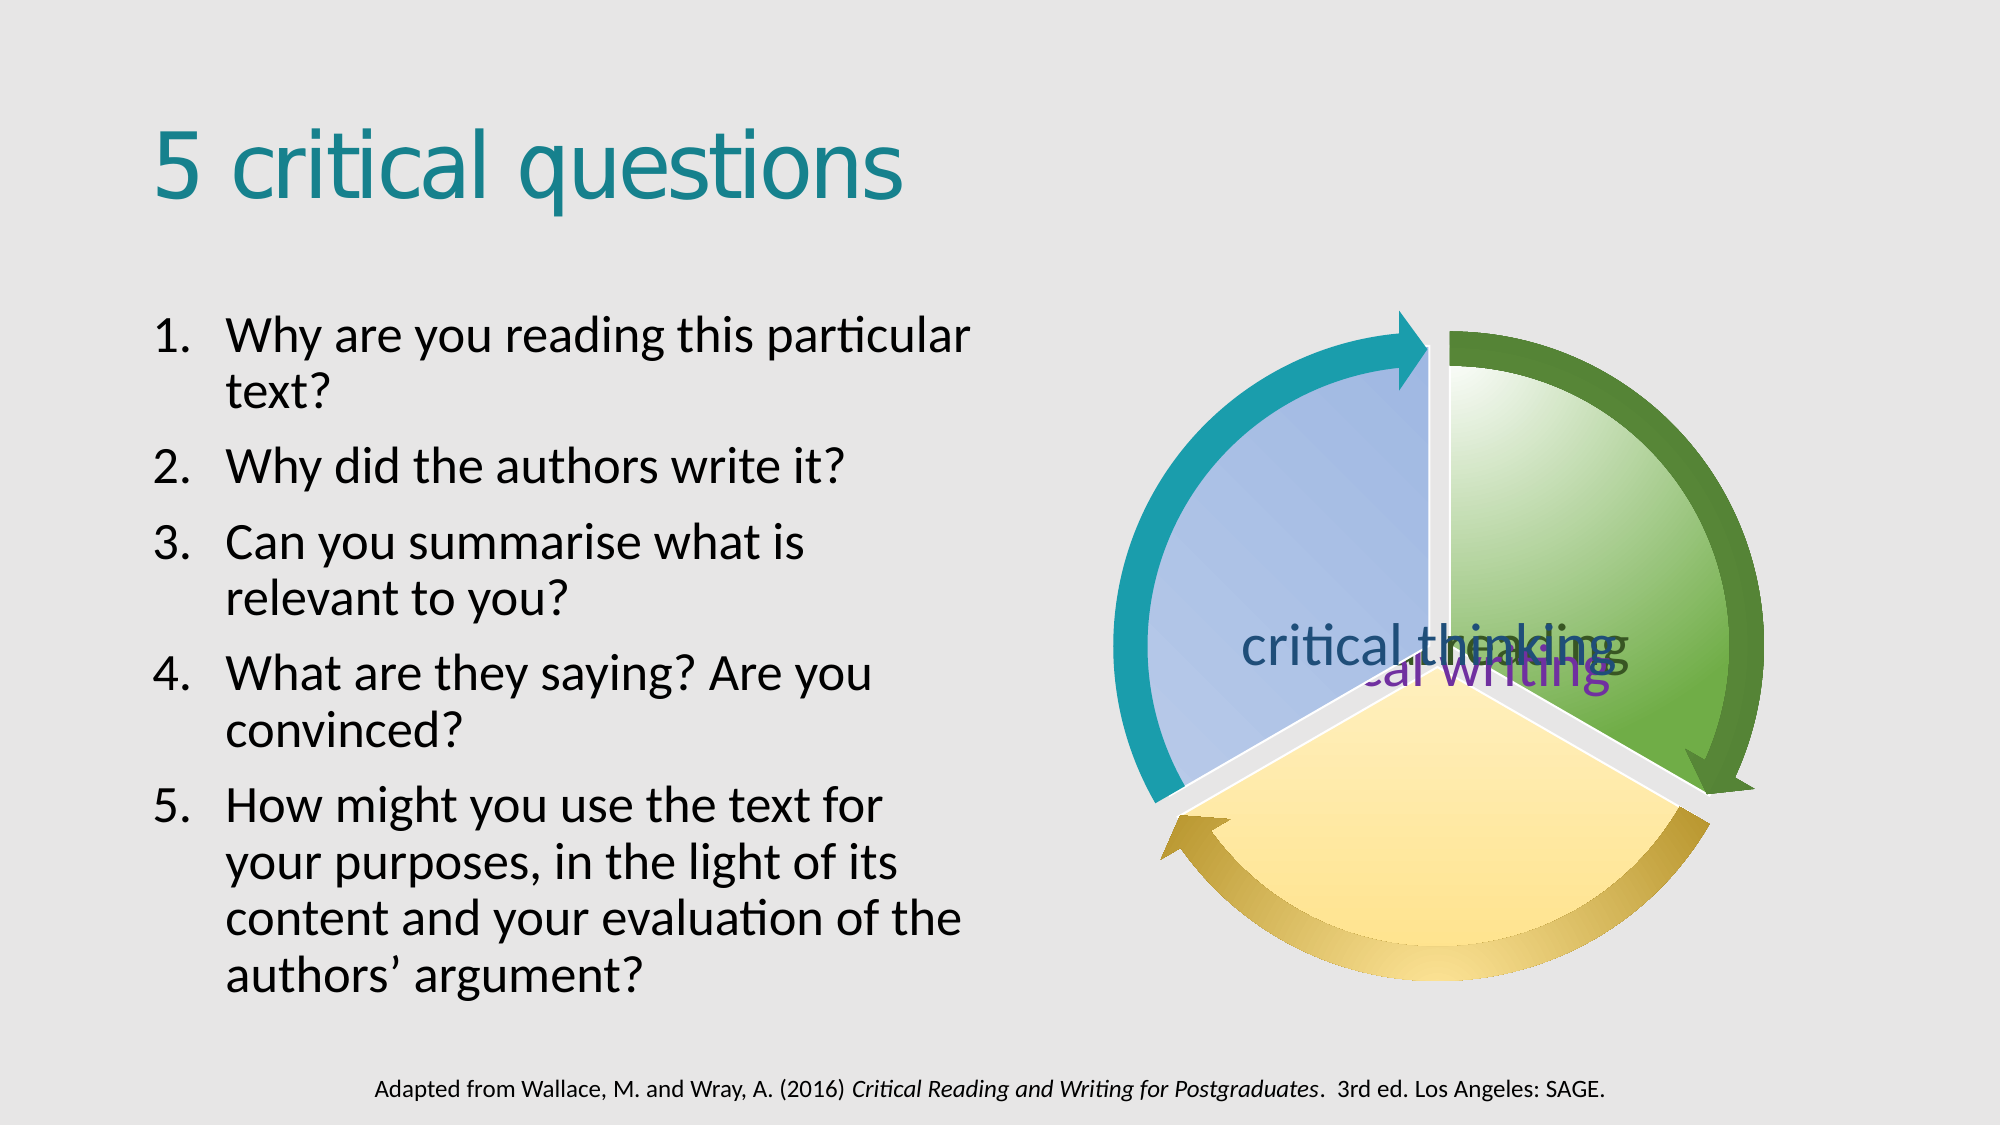

# 5 critical questions
Why are you reading this particular text?
Why did the authors write it?
Can you summarise what is relevant to you?
What are they saying? Are you convinced?
How might you use the text for your purposes, in the light of its content and your evaluation of the authors’ argument?

critical reading
critical writing
critical thinking
Adapted from Wallace, M. and Wray, A. (2016) Critical Reading and Writing for Postgraduates.  3rd ed. Los Angeles: SAGE.